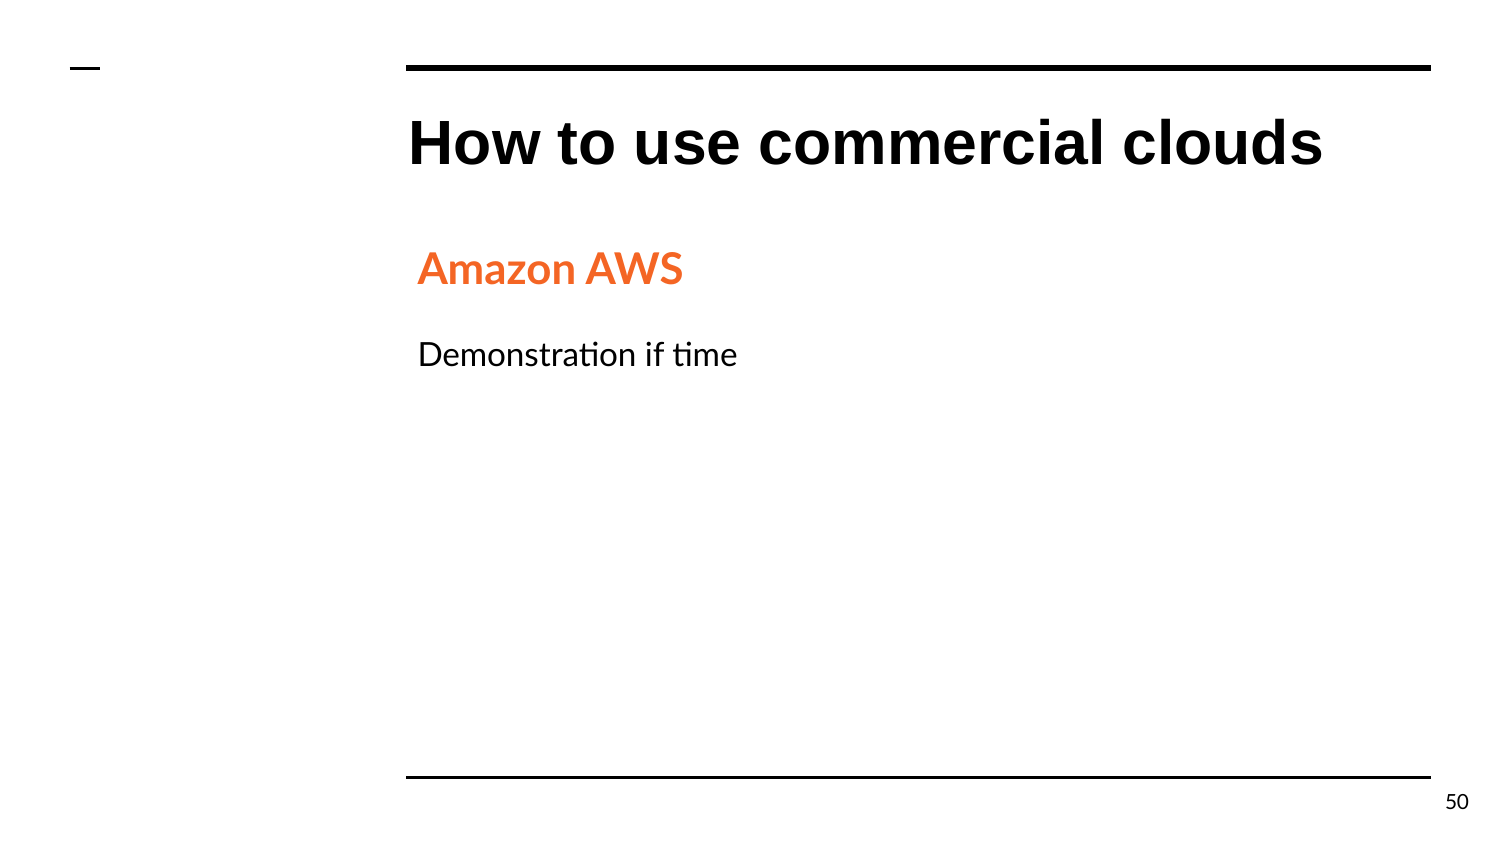

# How to use commercial clouds
Amazon AWS
Demonstration if time

50